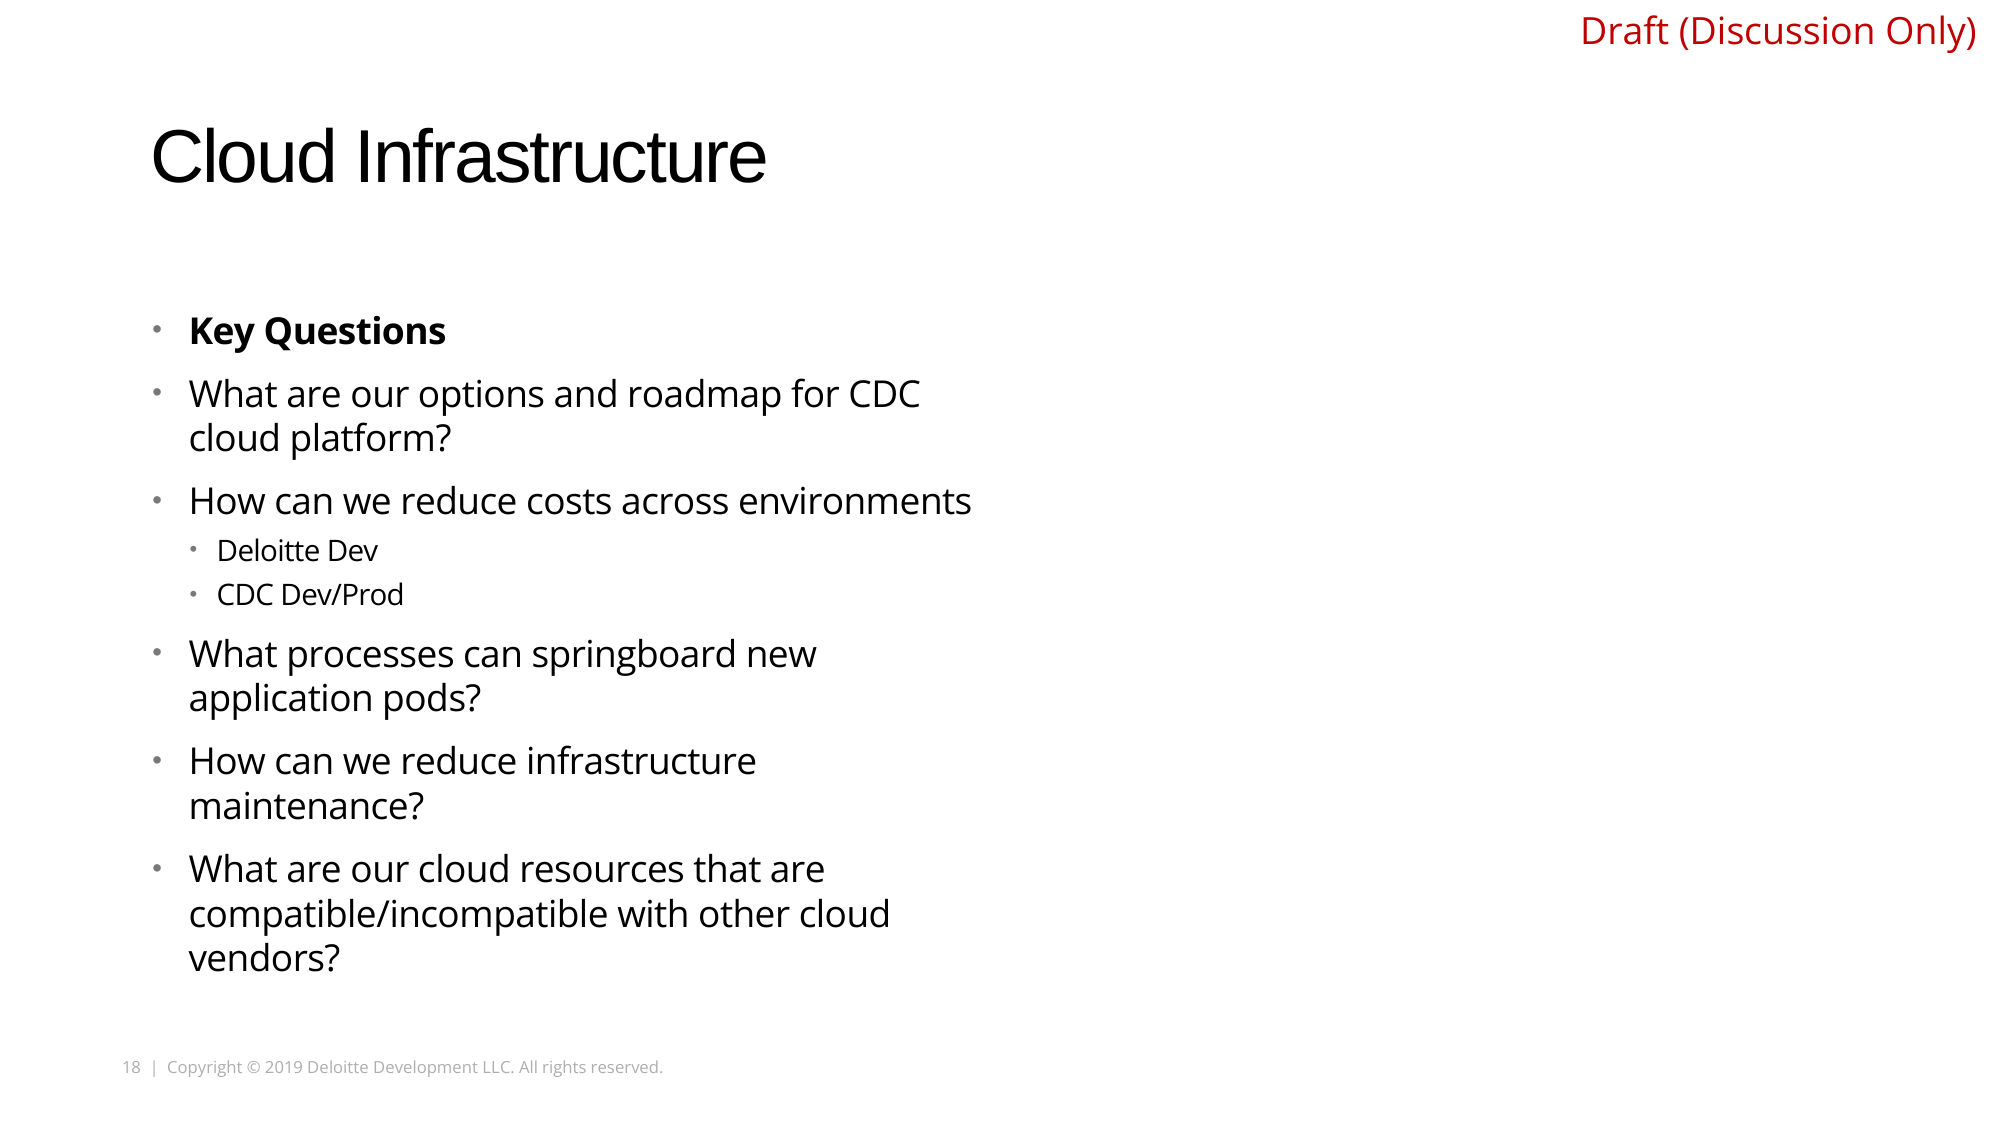

# Cloud Infrastructure
Key Questions
What are our options and roadmap for CDC cloud platform?
How can we reduce costs across environments
Deloitte Dev
CDC Dev/Prod
What processes can springboard new application pods?
How can we reduce infrastructure maintenance?
What are our cloud resources that are compatible/incompatible with other cloud vendors?